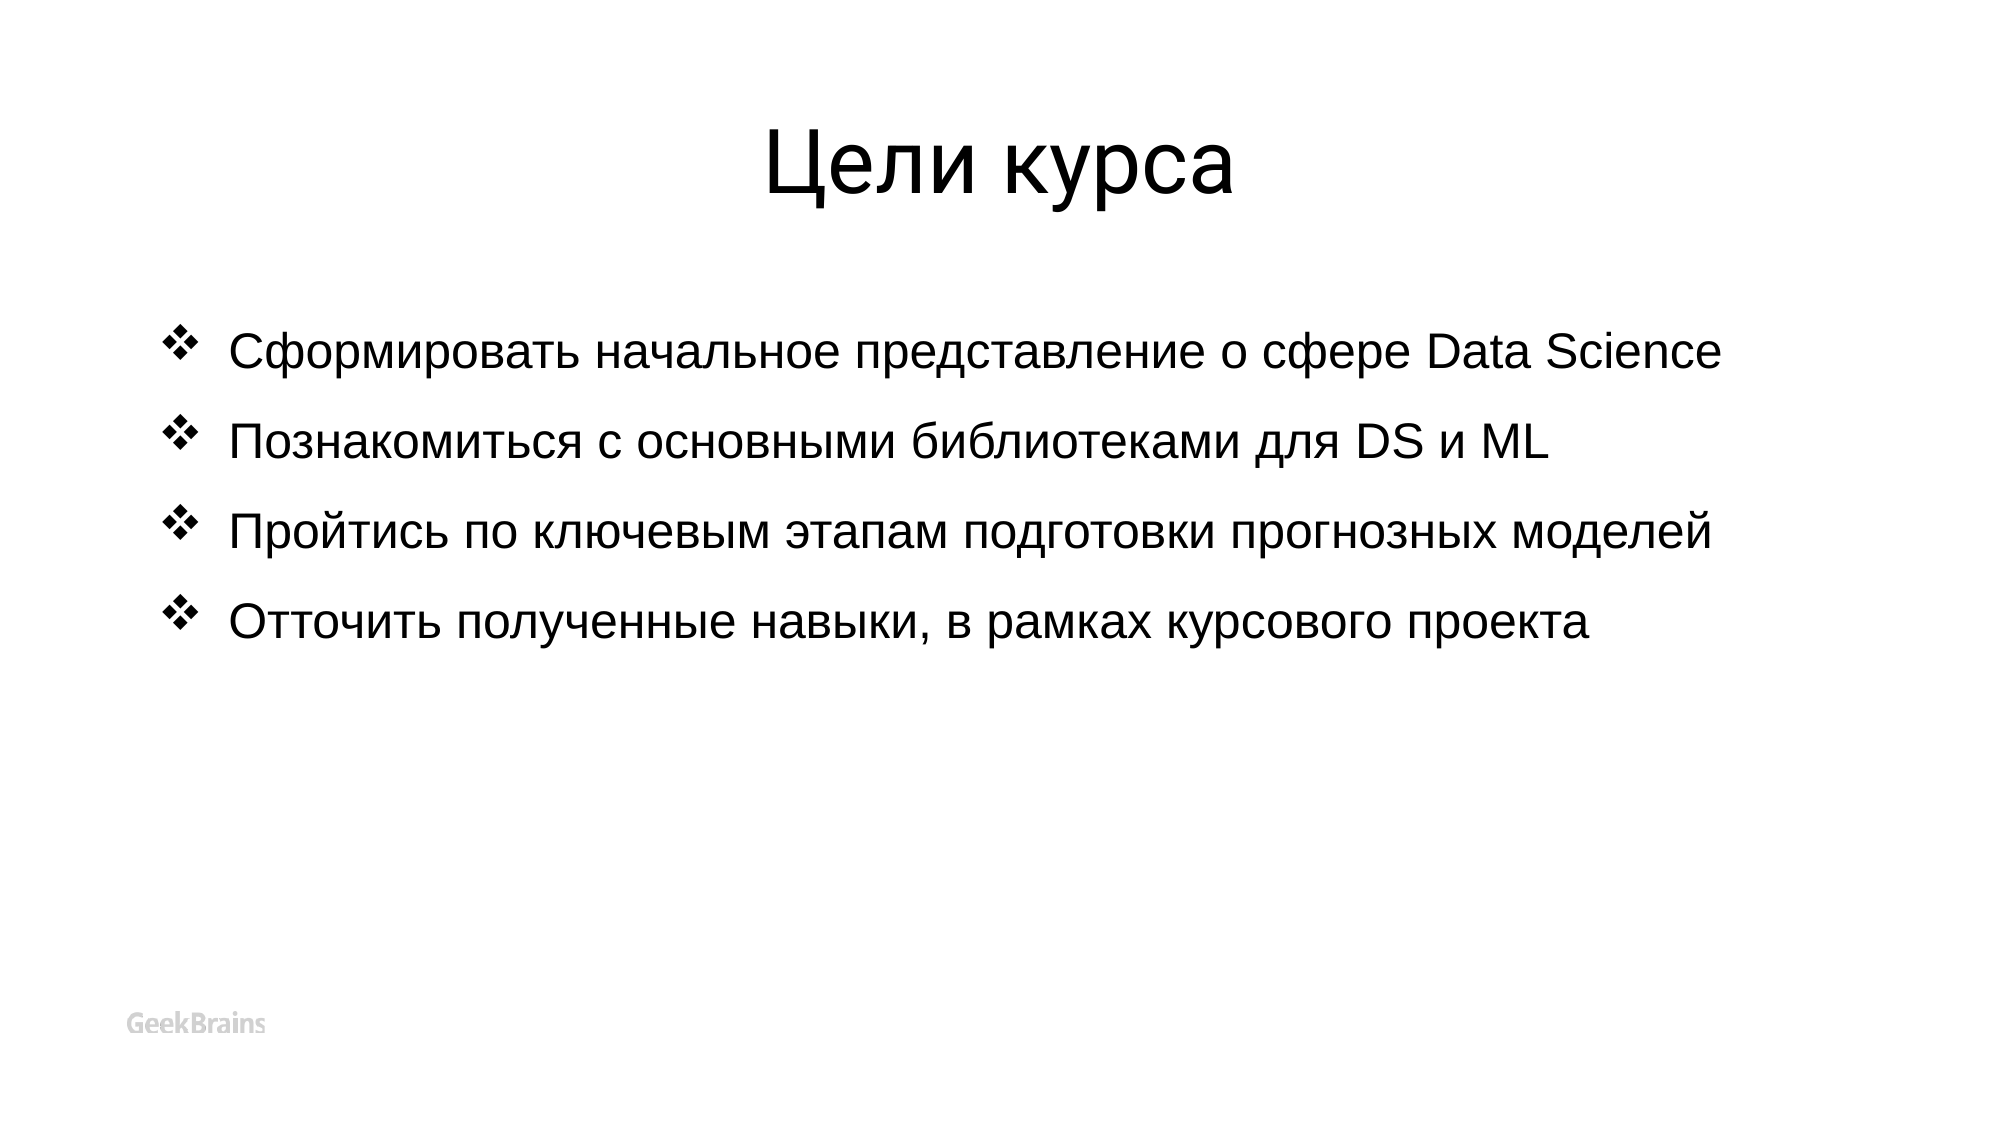

Цели курса
 Сформировать начальное представление о сфере Data Science
 Познакомиться с основными библиотеками для DS и ML
 Пройтись по ключевым этапам подготовки прогнозных моделей
 Отточить полученные навыки, в рамках курсового проекта